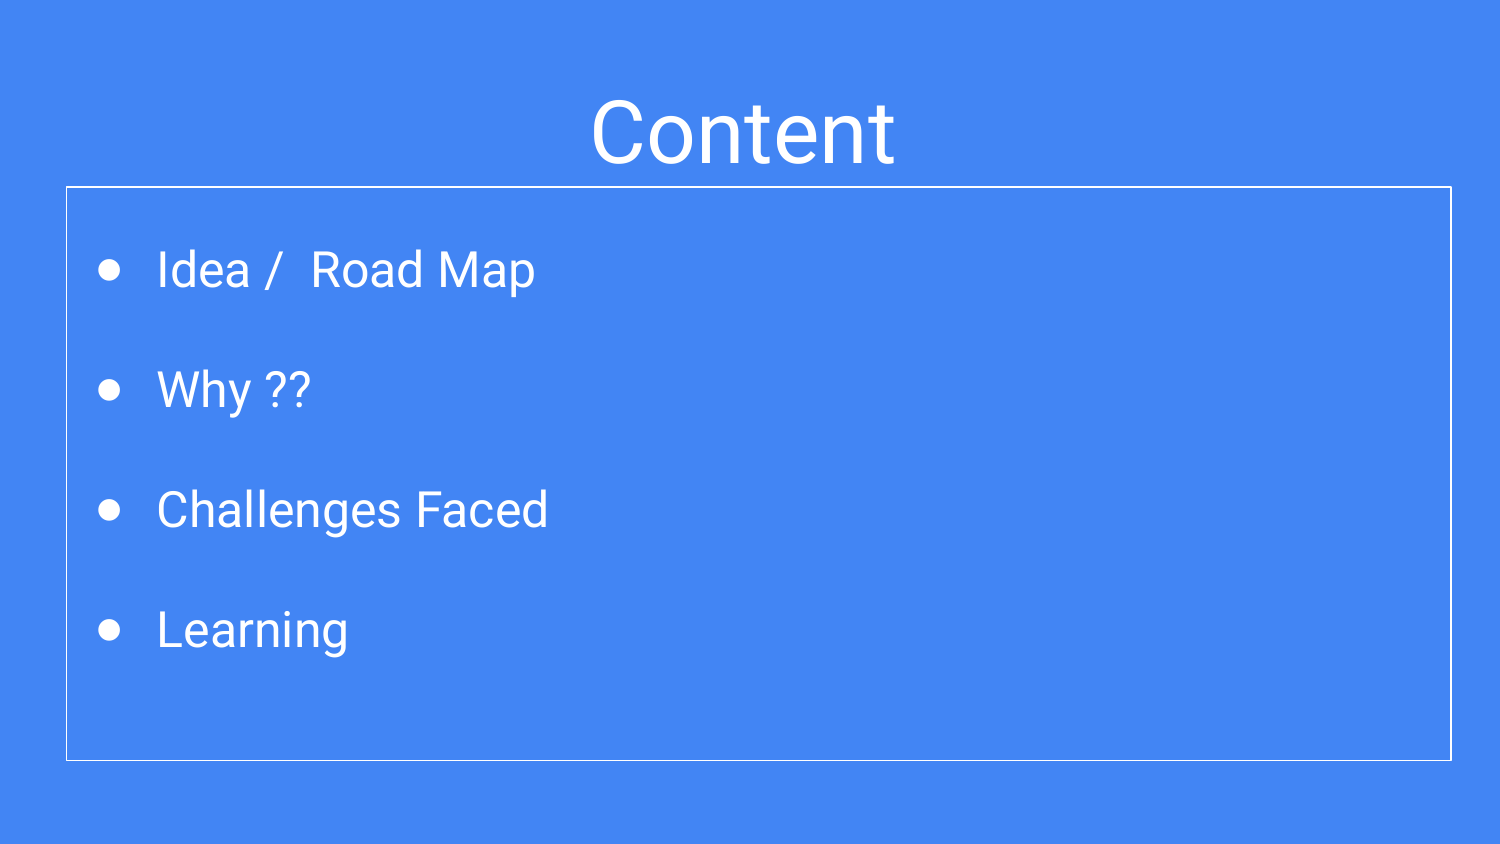

# Content

Idea /  Road Map

Why ??

Challenges Faced

Learning